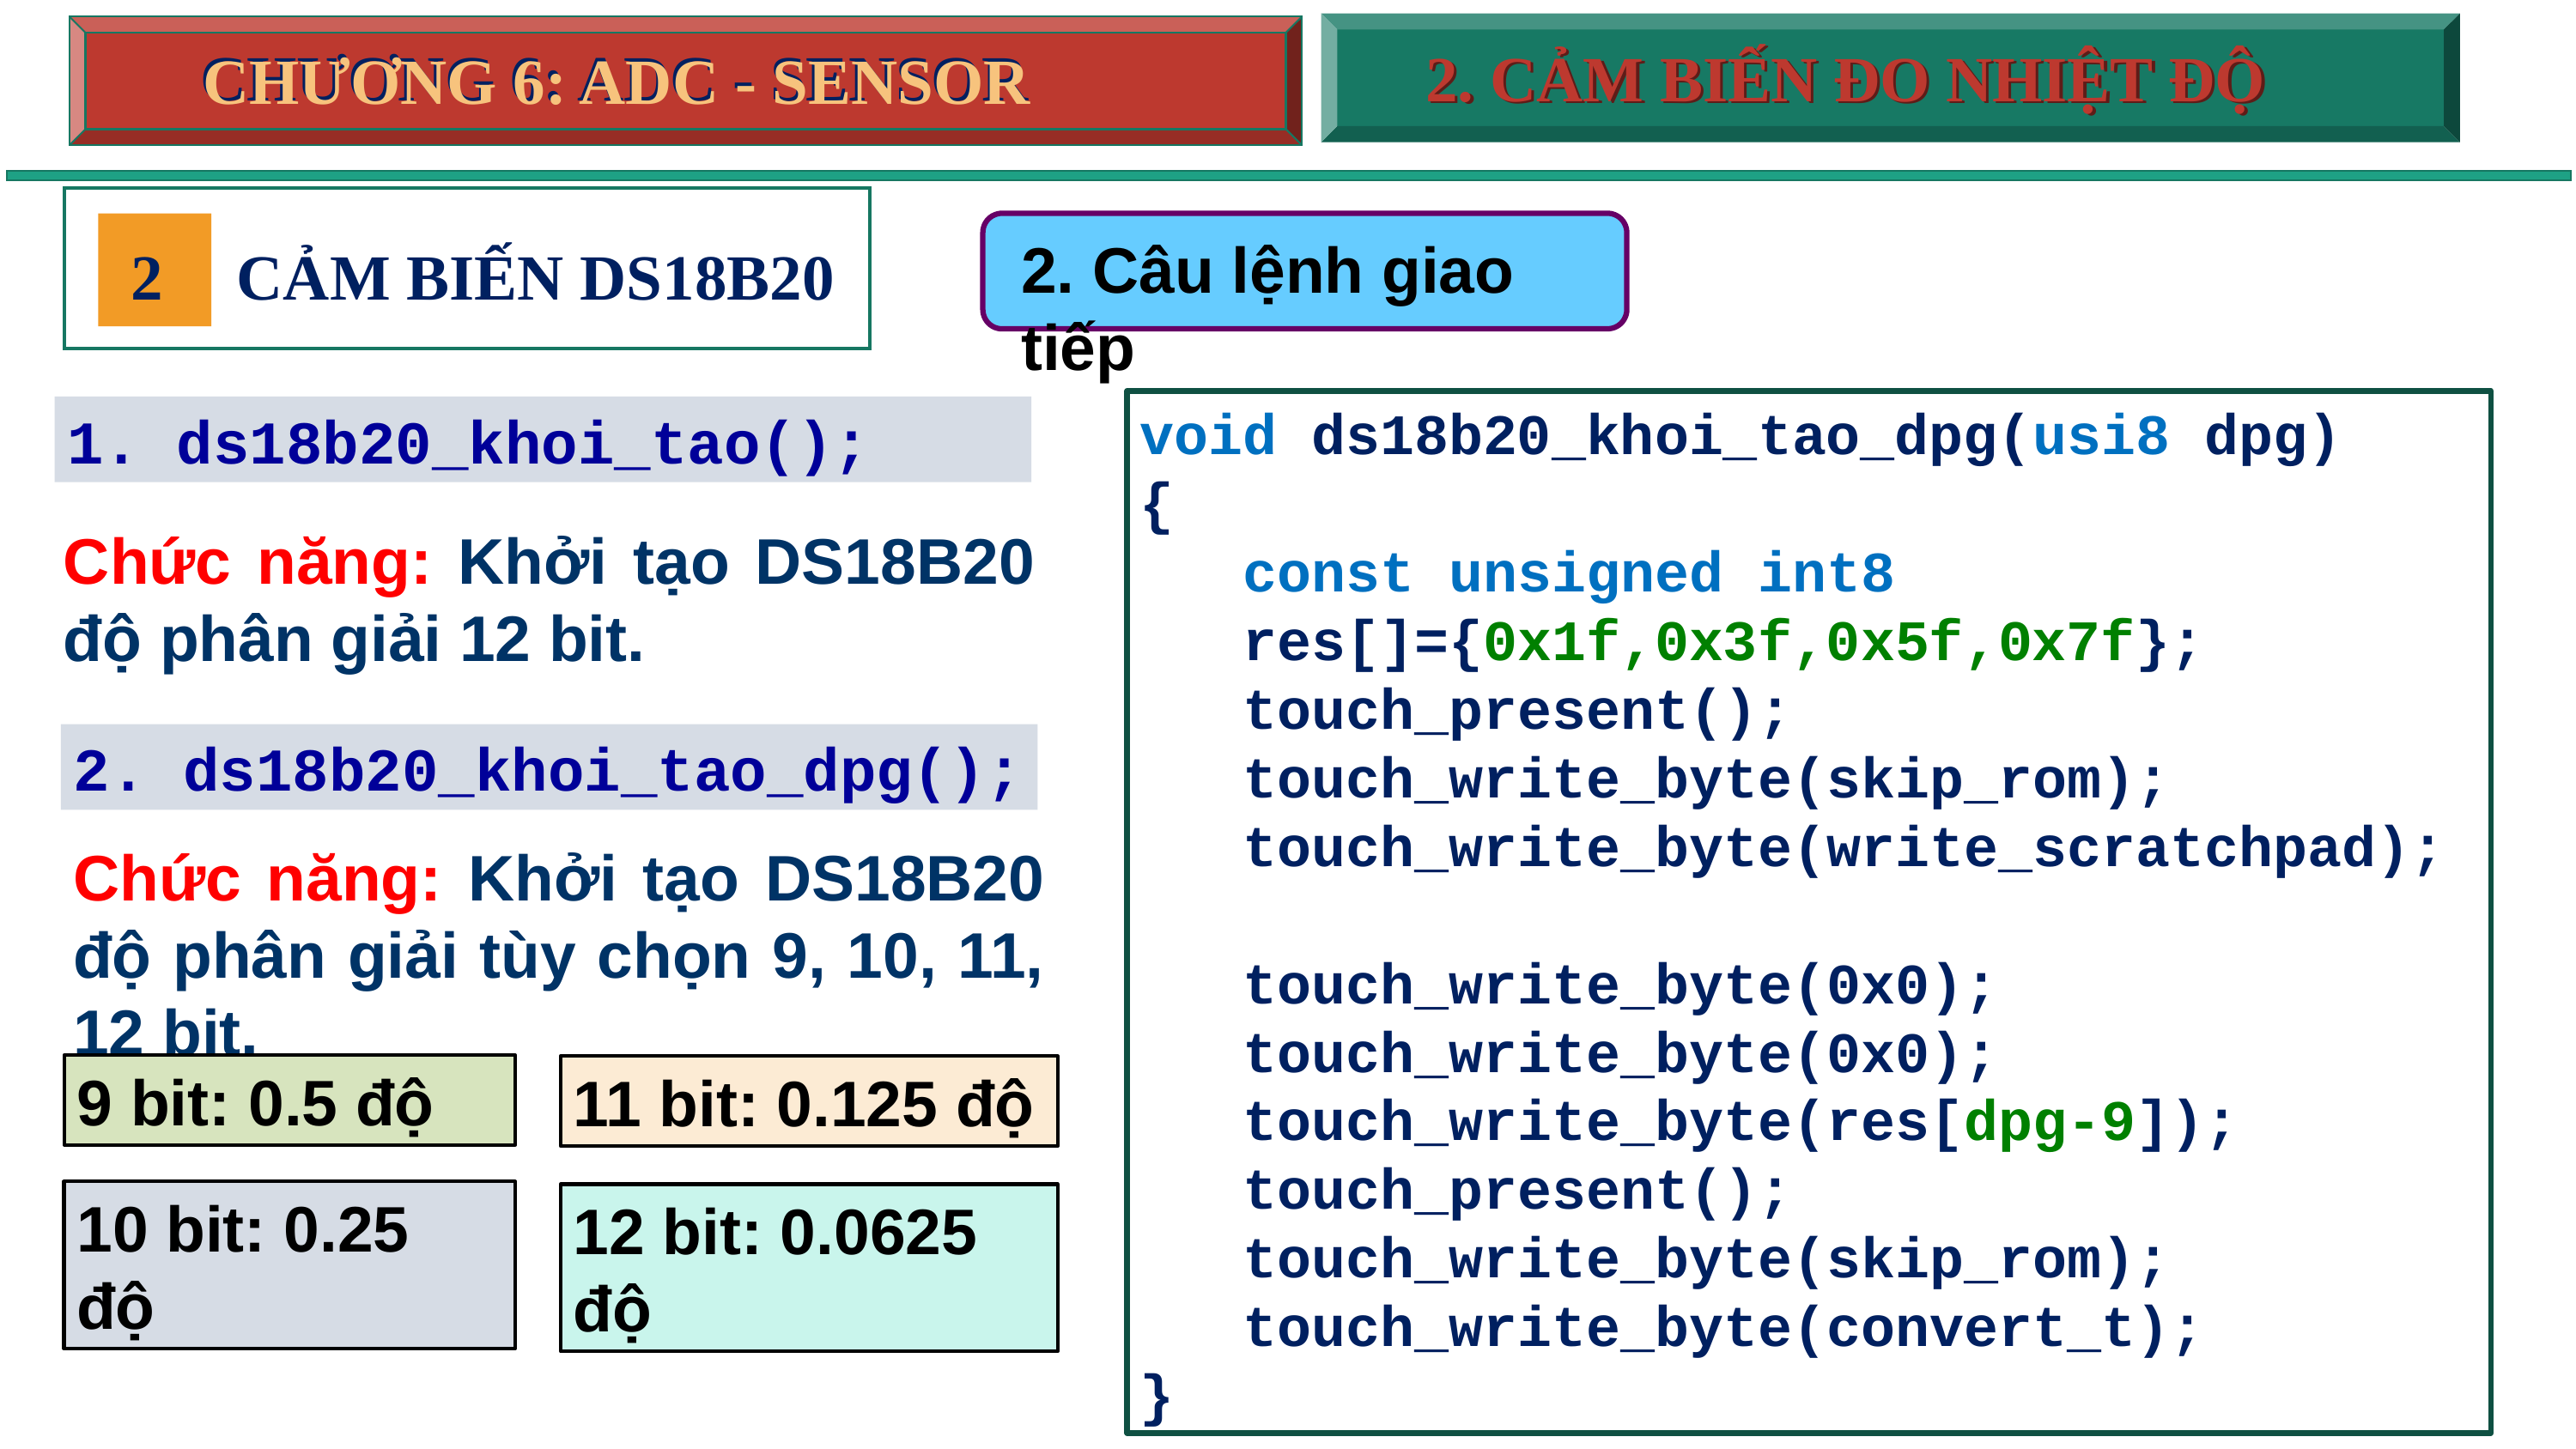

CHƯƠNG 6: ADC - SENSOR
2. CẢM BIẾN ĐO NHIỆT ĐỘ
2. CẢM BIẾN ĐO NHIỆT ĐỘ
CHƯƠNG 6: ADC - SENSOR

2. Câu lệnh giao tiếp
2
CẢM BIẾN DS18B20
void ds18b20_khoi_tao_dpg(usi8 dpg)
{
   const unsigned int8
   res[]={0x1f,0x3f,0x5f,0x7f};
   touch_present();
   touch_write_byte(skip_rom);
   touch_write_byte(write_scratchpad);
   touch_write_byte(0x0);
   touch_write_byte(0x0);
   touch_write_byte(res[dpg-9]);
   touch_present();
   touch_write_byte(skip_rom);
   touch_write_byte(convert_t);
}
1. ds18b20_khoi_tao();
Chức năng: Khởi tạo DS18B20 độ phân giải 12 bit.
2. ds18b20_khoi_tao_dpg();
Chức năng: Khởi tạo DS18B20 độ phân giải tùy chọn 9, 10, 11, 12 bit.
9 bit: 0.5 độ
11 bit: 0.125 độ
10 bit: 0.25 độ
12 bit: 0.0625 độ